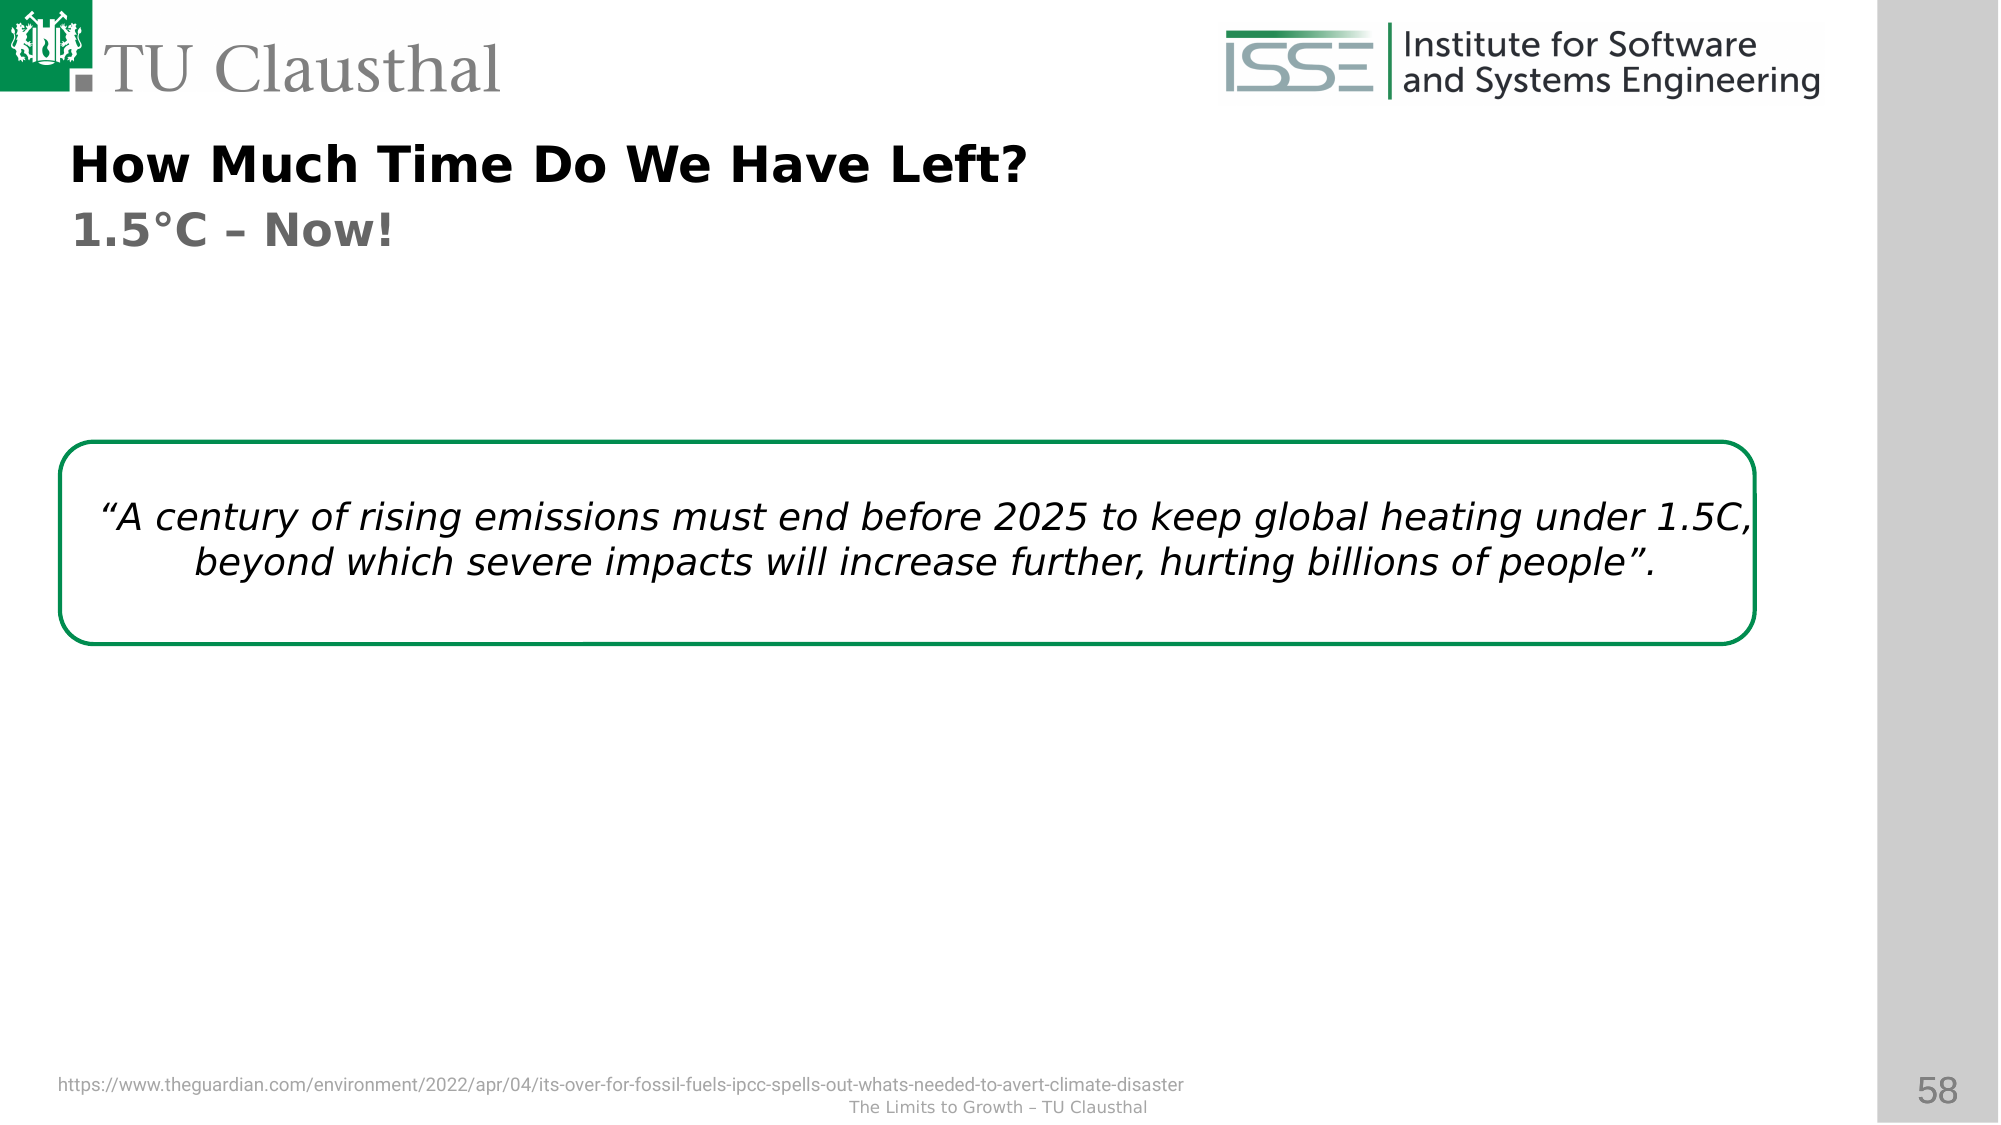

How Much Time Do We Have Left?

1.5°C – Now!

“A century of rising emissions must end before 2025 to keep global heating under 1.5C, beyond which severe impacts will increase further, hurting billions of people”.

→ We have 30 month left!

https://www.theguardian.com/environment/2022/apr/04/its-over-for-fossil-fuels-ipcc-spells-out-whats-needed-to-avert-climate-disaster